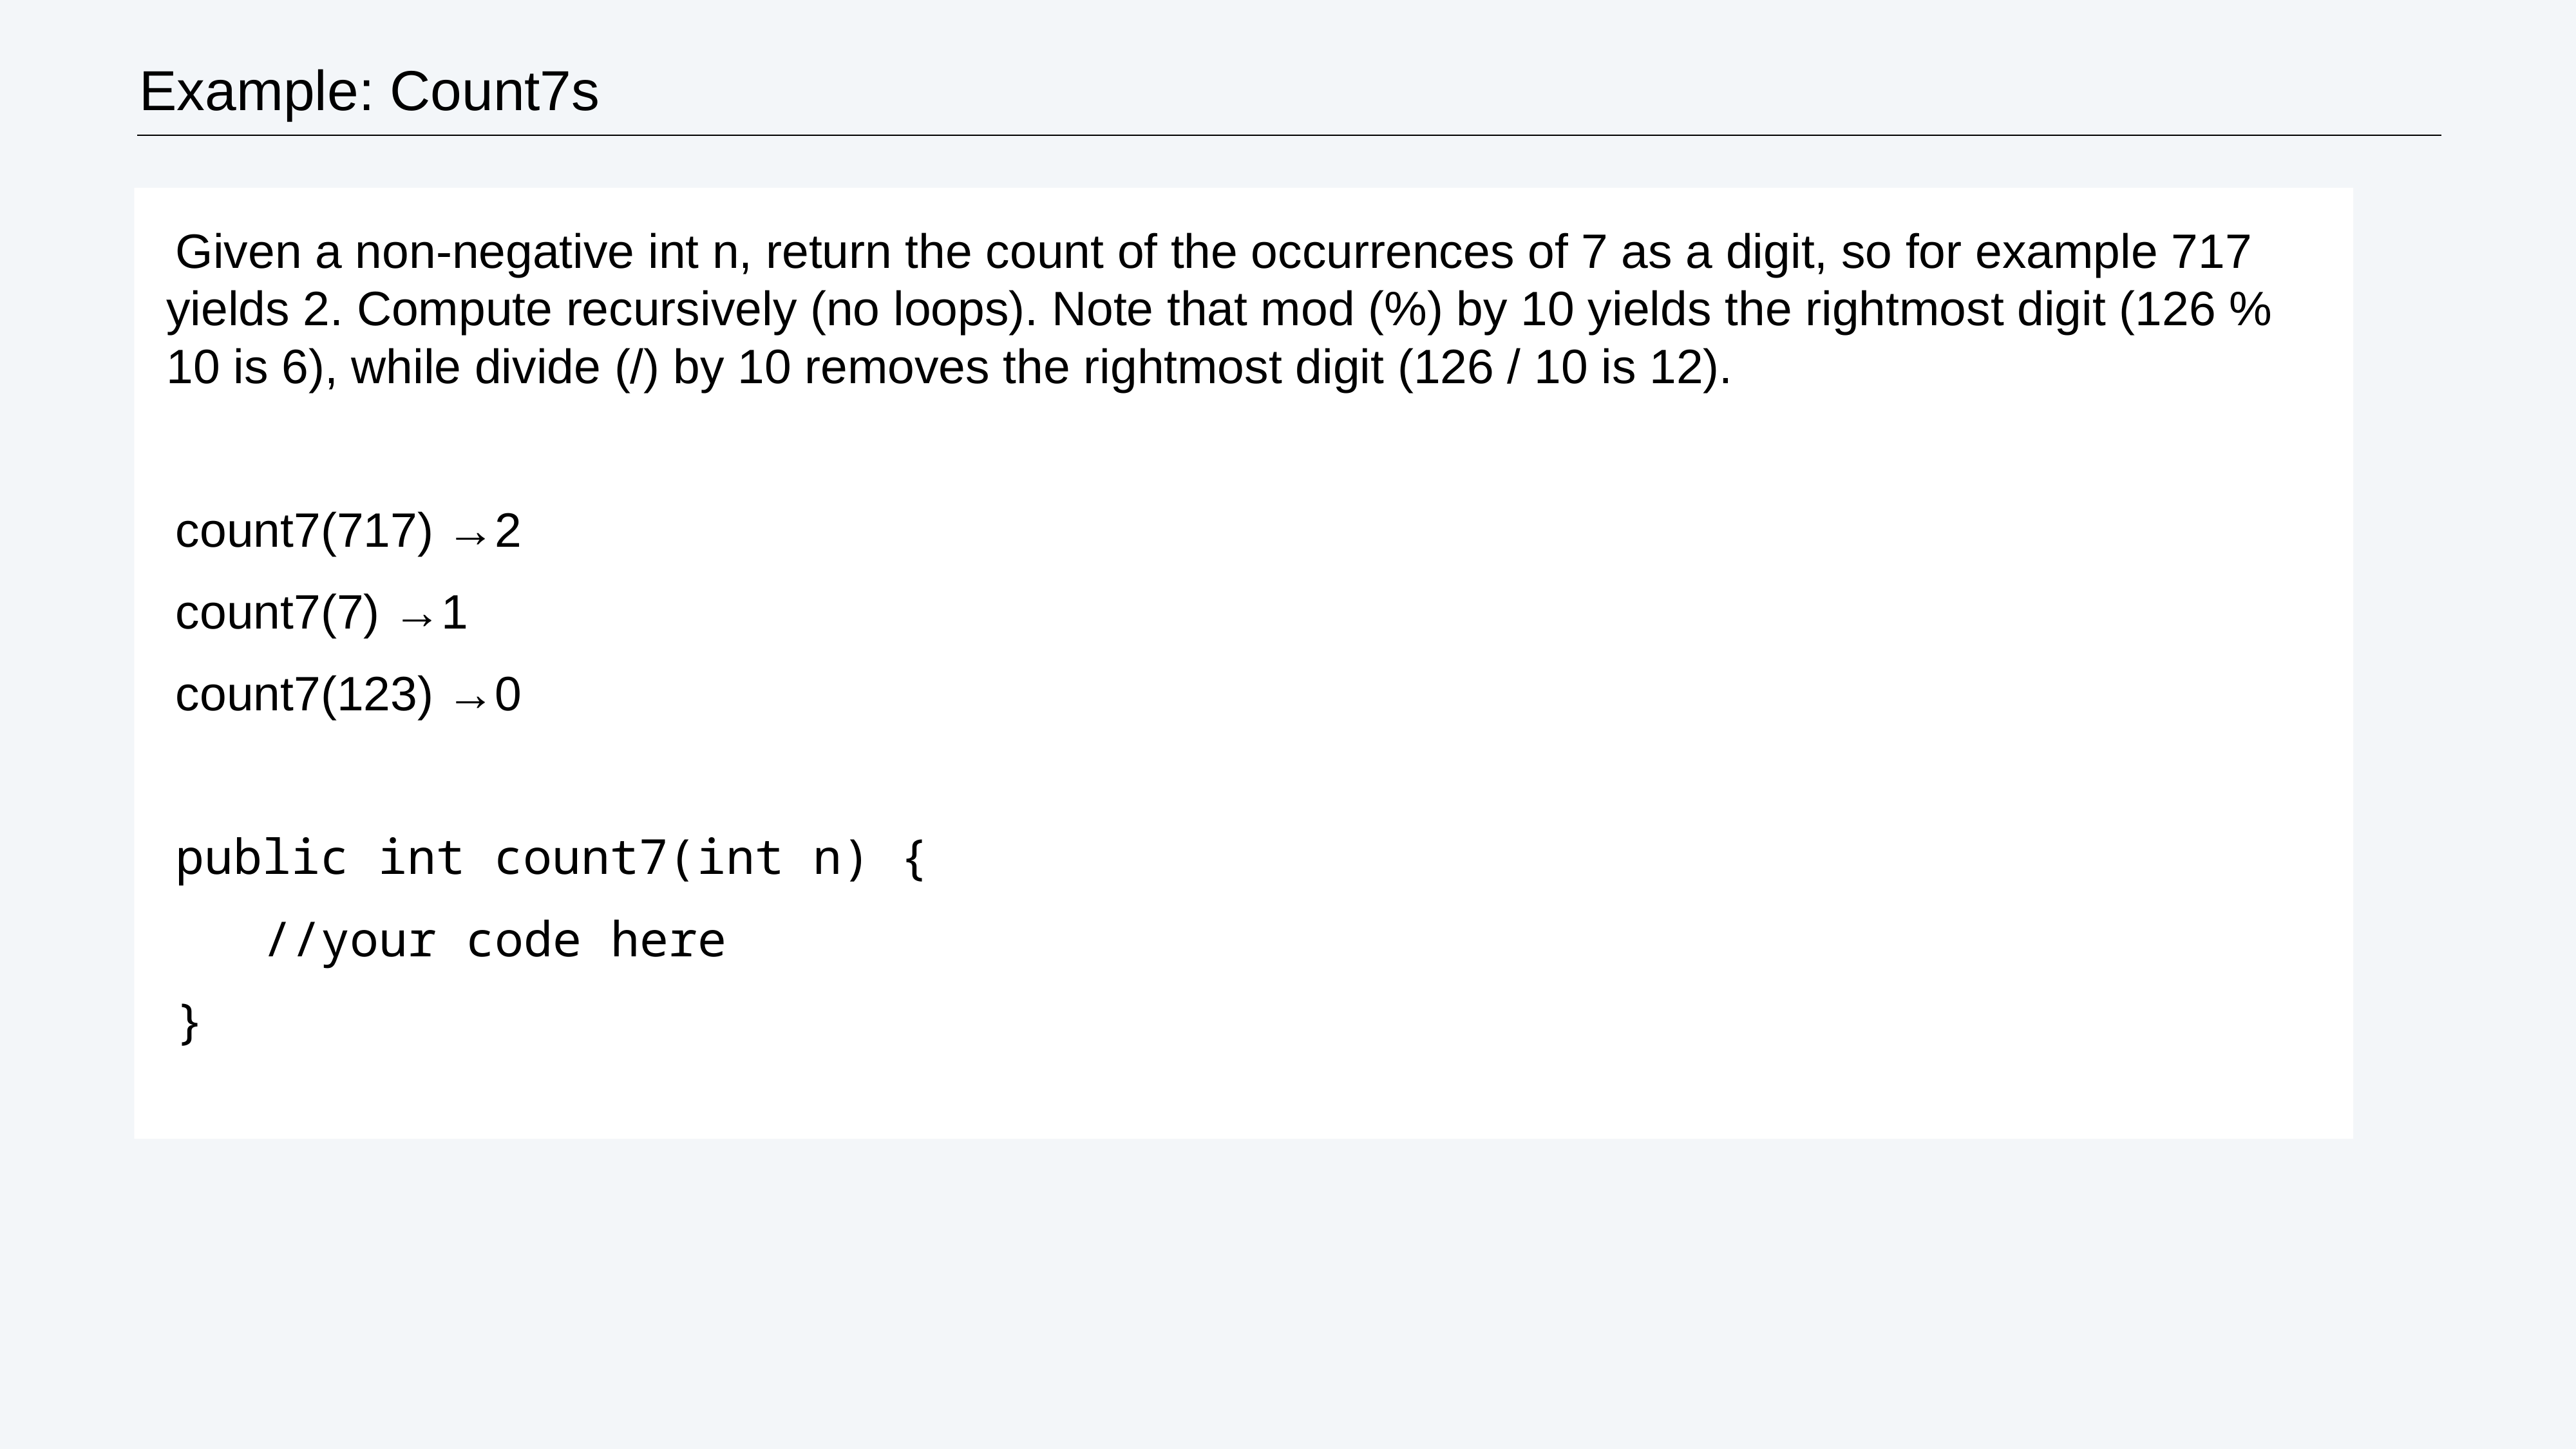

# Example: Count7s
Given a non-negative int n, return the count of the occurrences of 7 as a digit, so for example 717 yields 2. Compute recursively (no loops). Note that mod (%) by 10 yields the rightmost digit (126 % 10 is 6), while divide (/) by 10 removes the rightmost digit (126 / 10 is 12).

count7(717) →2
count7(7) →1
count7(123) →0

public int count7(int n) {
	//your code here
}